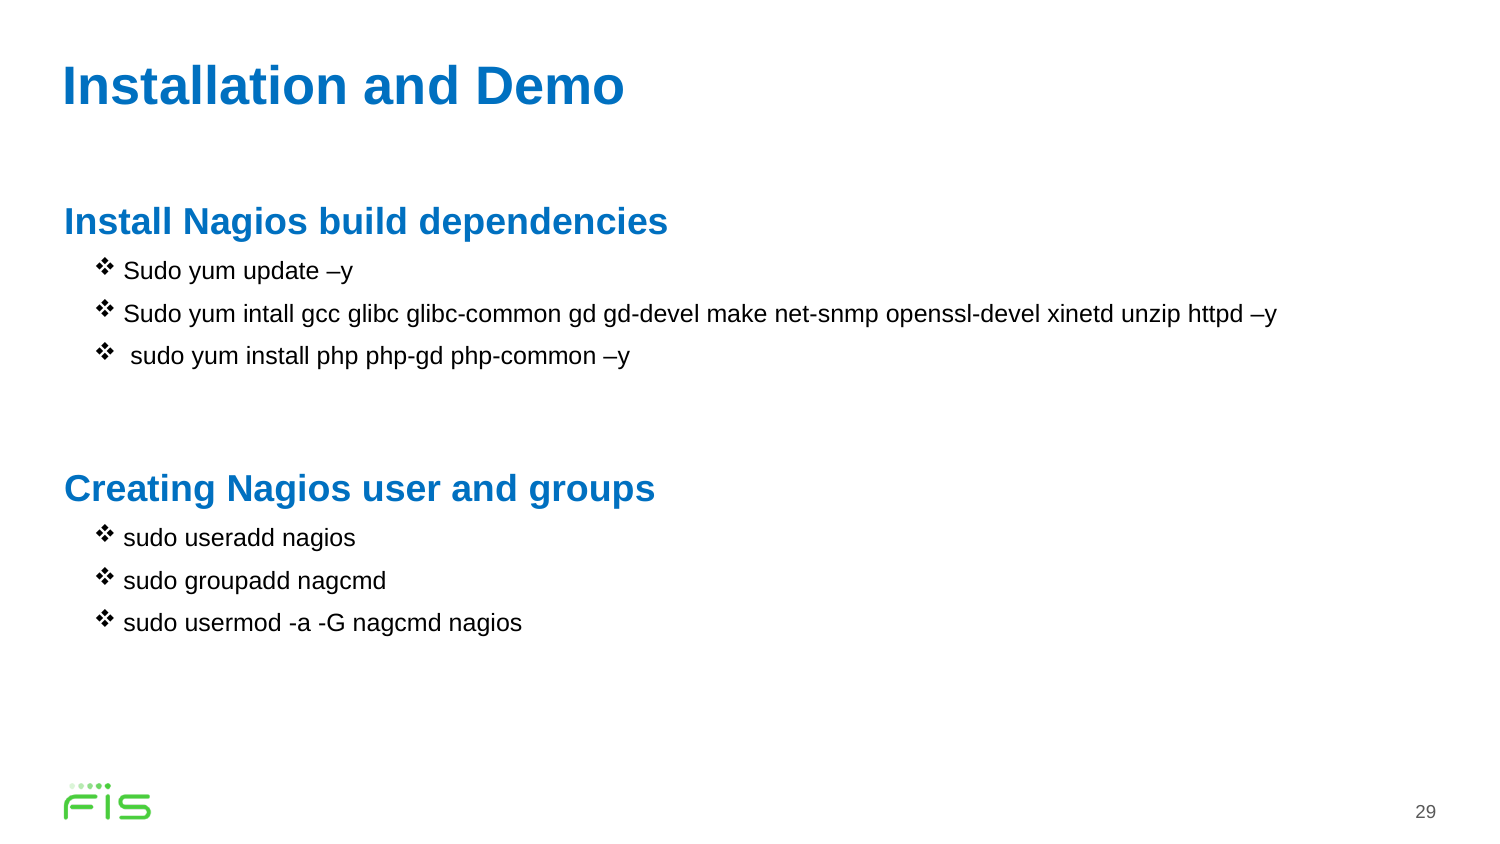

# Installation and Demo

Install Nagios build dependencies
Sudo yum update –y
Sudo yum intall gcc glibc glibc-common gd gd-devel make net-snmp openssl-devel xinetd unzip httpd –y
 sudo yum install php php-gd php-common –y

Creating Nagios user and groups
sudo useradd nagios
sudo groupadd nagcmd
sudo usermod -a -G nagcmd nagios

29